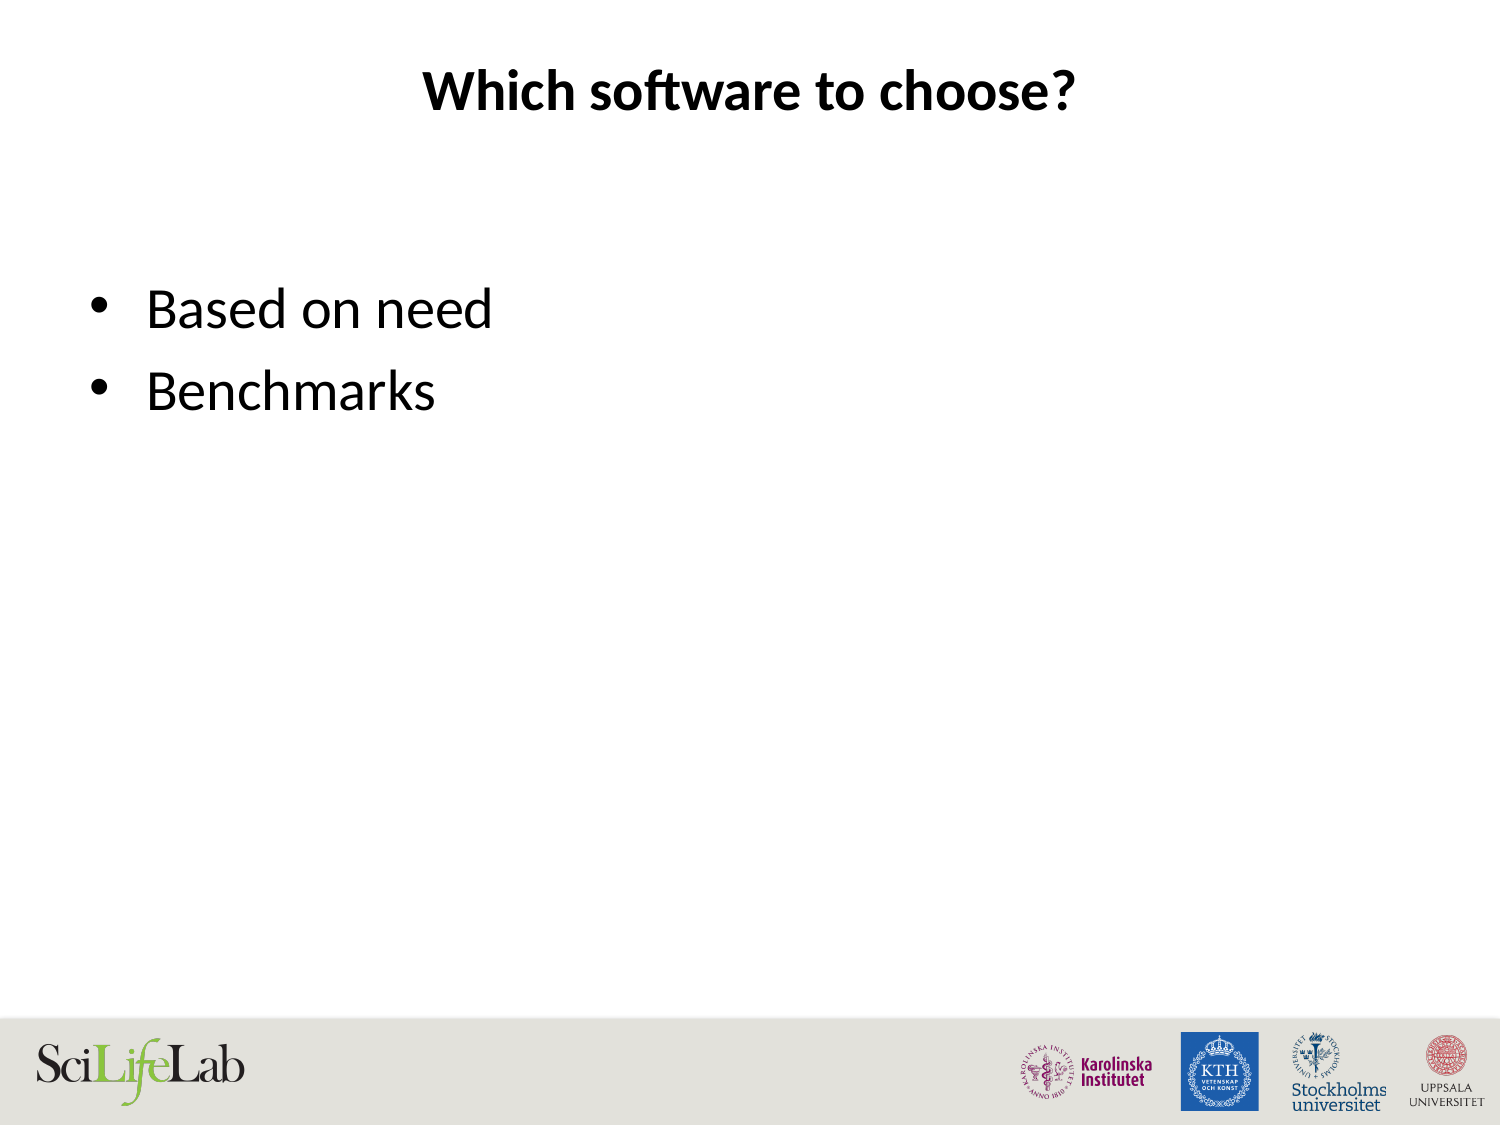

# Which software to choose?
Based on need
Benchmarks